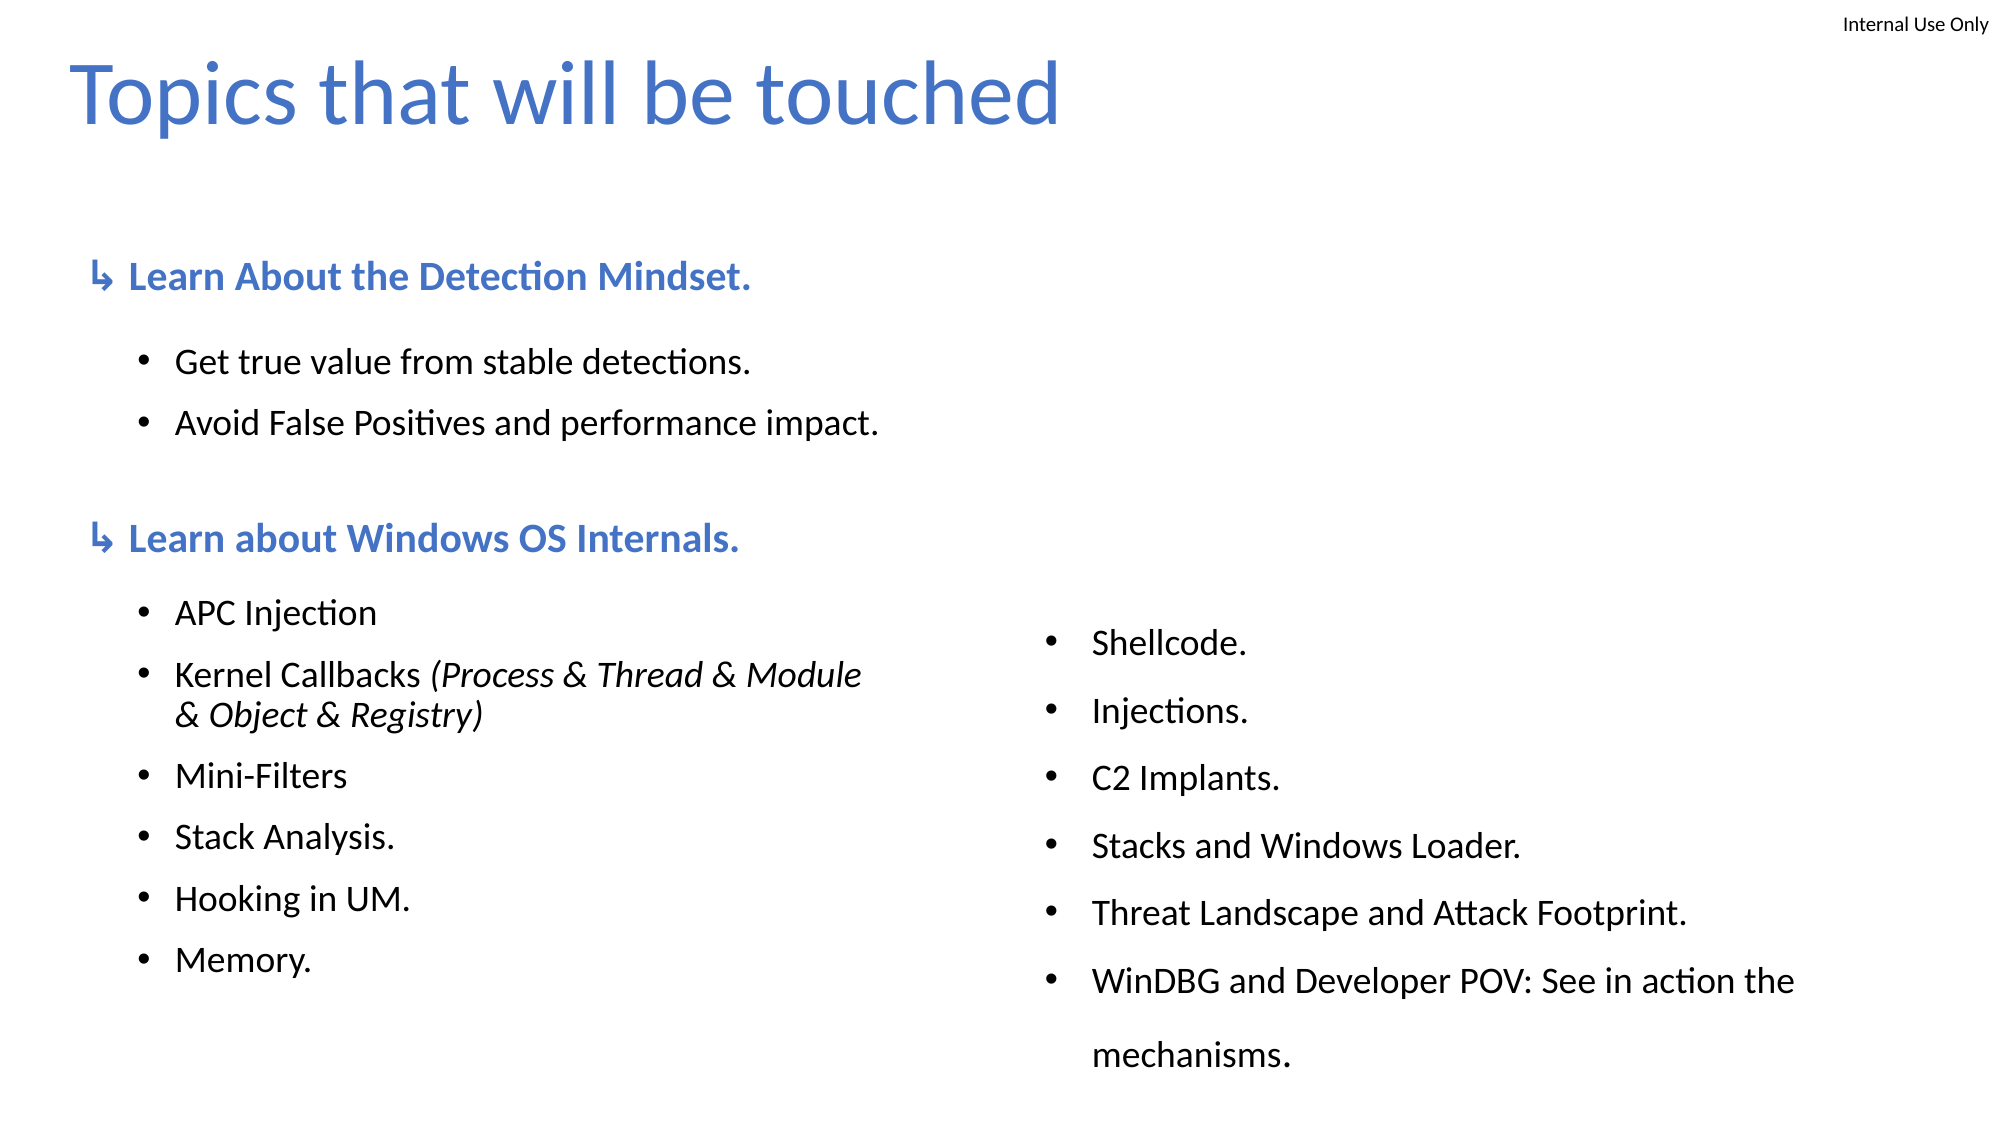

# Topics that will be touched
↳ Learn About the Detection Mindset.
Get true value from stable detections.
Avoid False Positives and performance impact.
↳ Learn about Windows OS Internals.

APC Injection
Kernel Callbacks (Process & Thread & Module & Object & Registry)
Mini-Filters
Stack Analysis.
Hooking in UM.
Memory.

Shellcode.
Injections.
C2 Implants.
Stacks and Windows Loader.
Threat Landscape and Attack Footprint.
WinDBG and Developer POV: See in action the mechanisms.